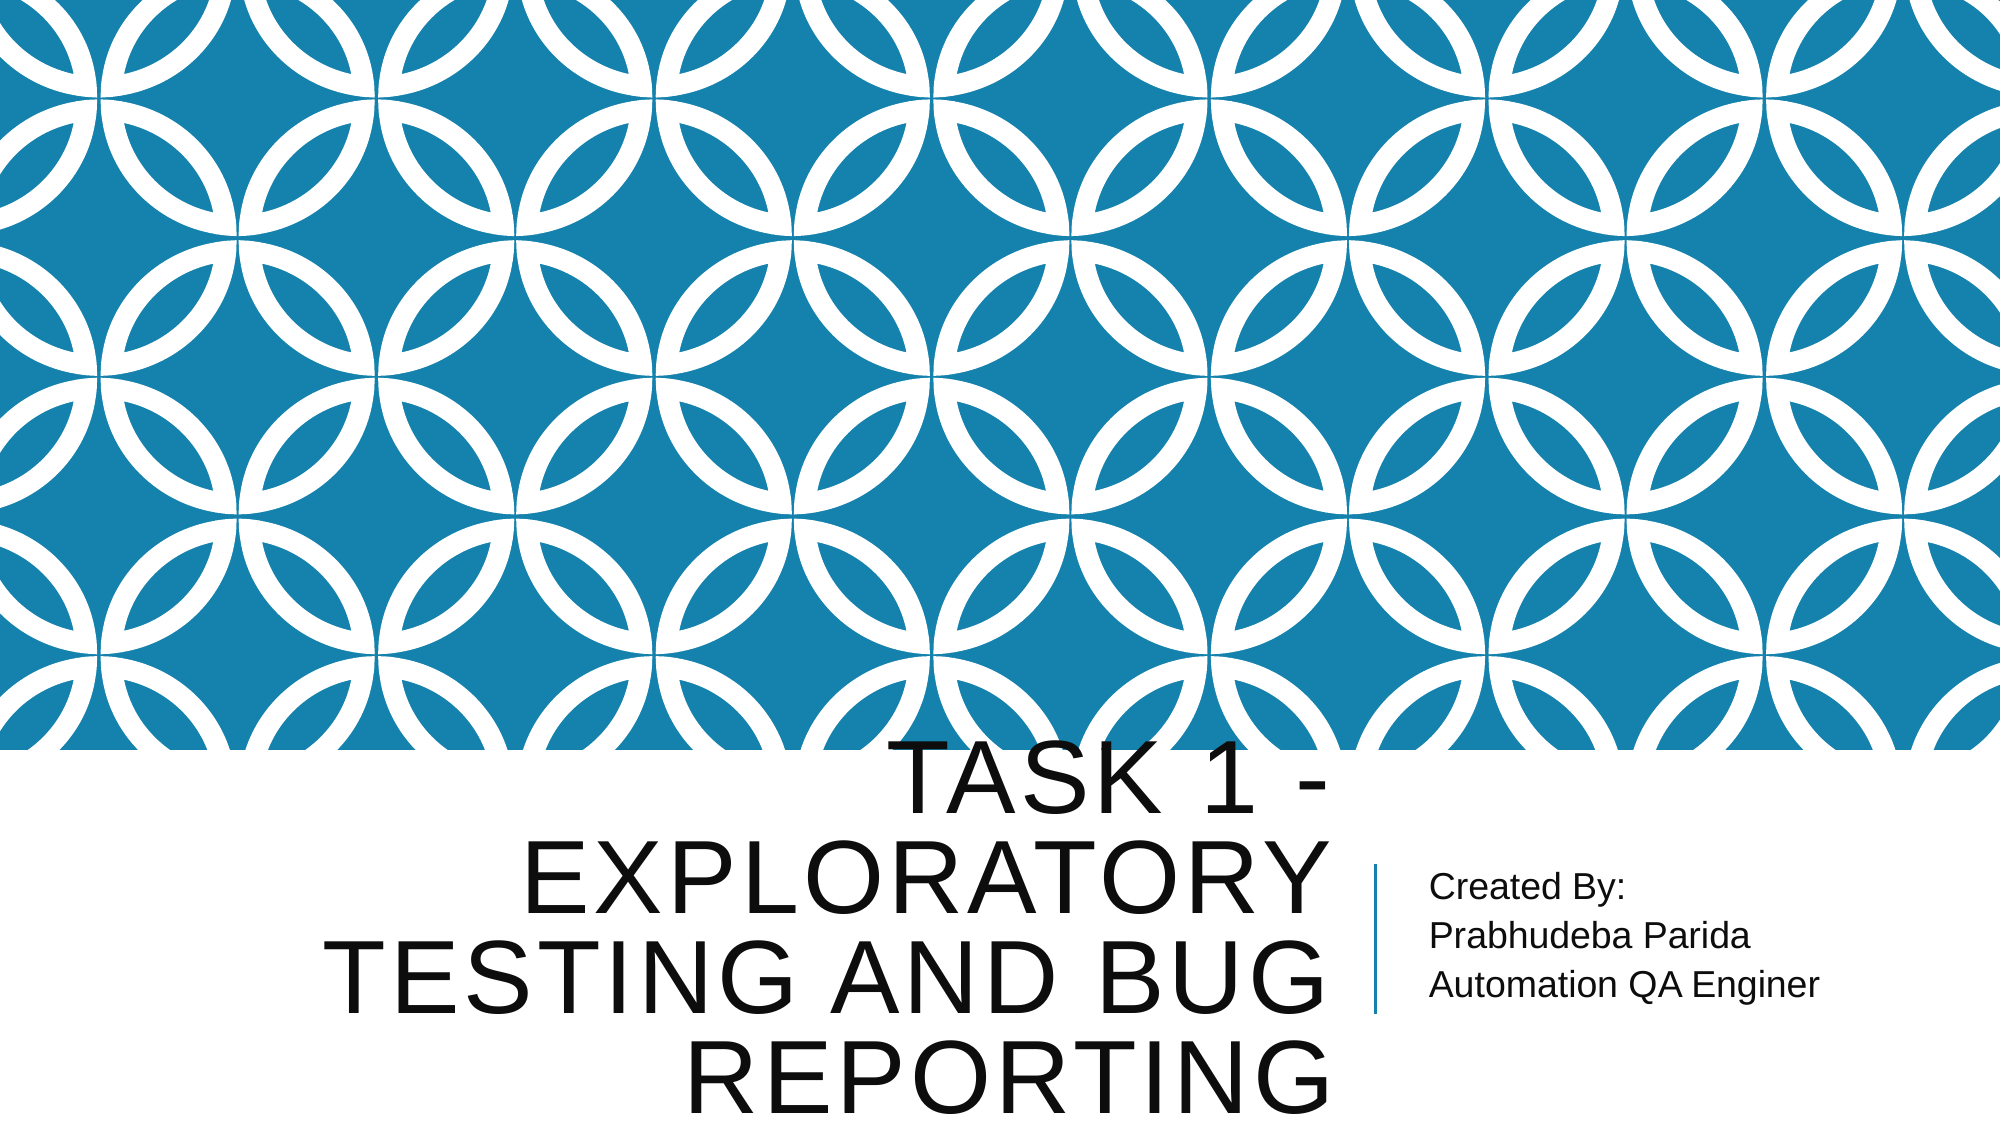

# Task 1 - Exploratory testing and bug reporting
Created By:
Prabhudeba Parida
Automation QA Enginer